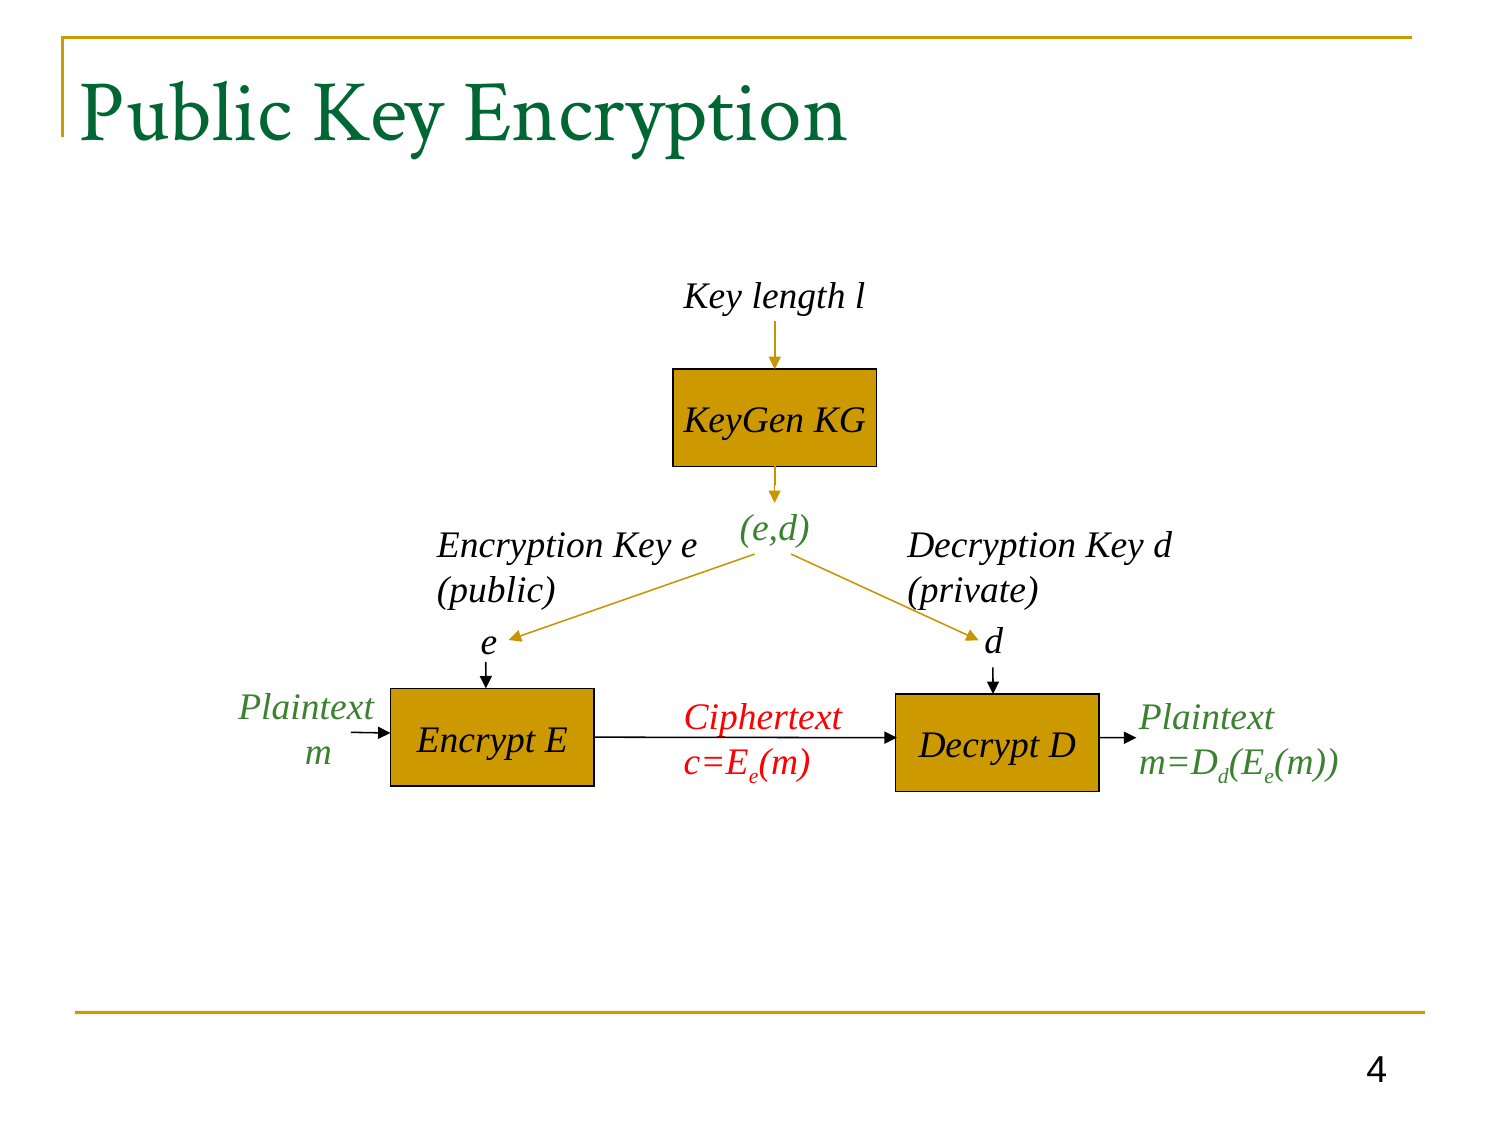

# Public Key Encryption
Key length l
KeyGen KG
(e,d)
Encryption Key e
(public)
Decryption Key d
(private)
d
e

Plaintext
       m
Ciphertext
c=Ee(m)
Plaintext
m=Dd(Ee(m))
Encrypt E
Decrypt D

4